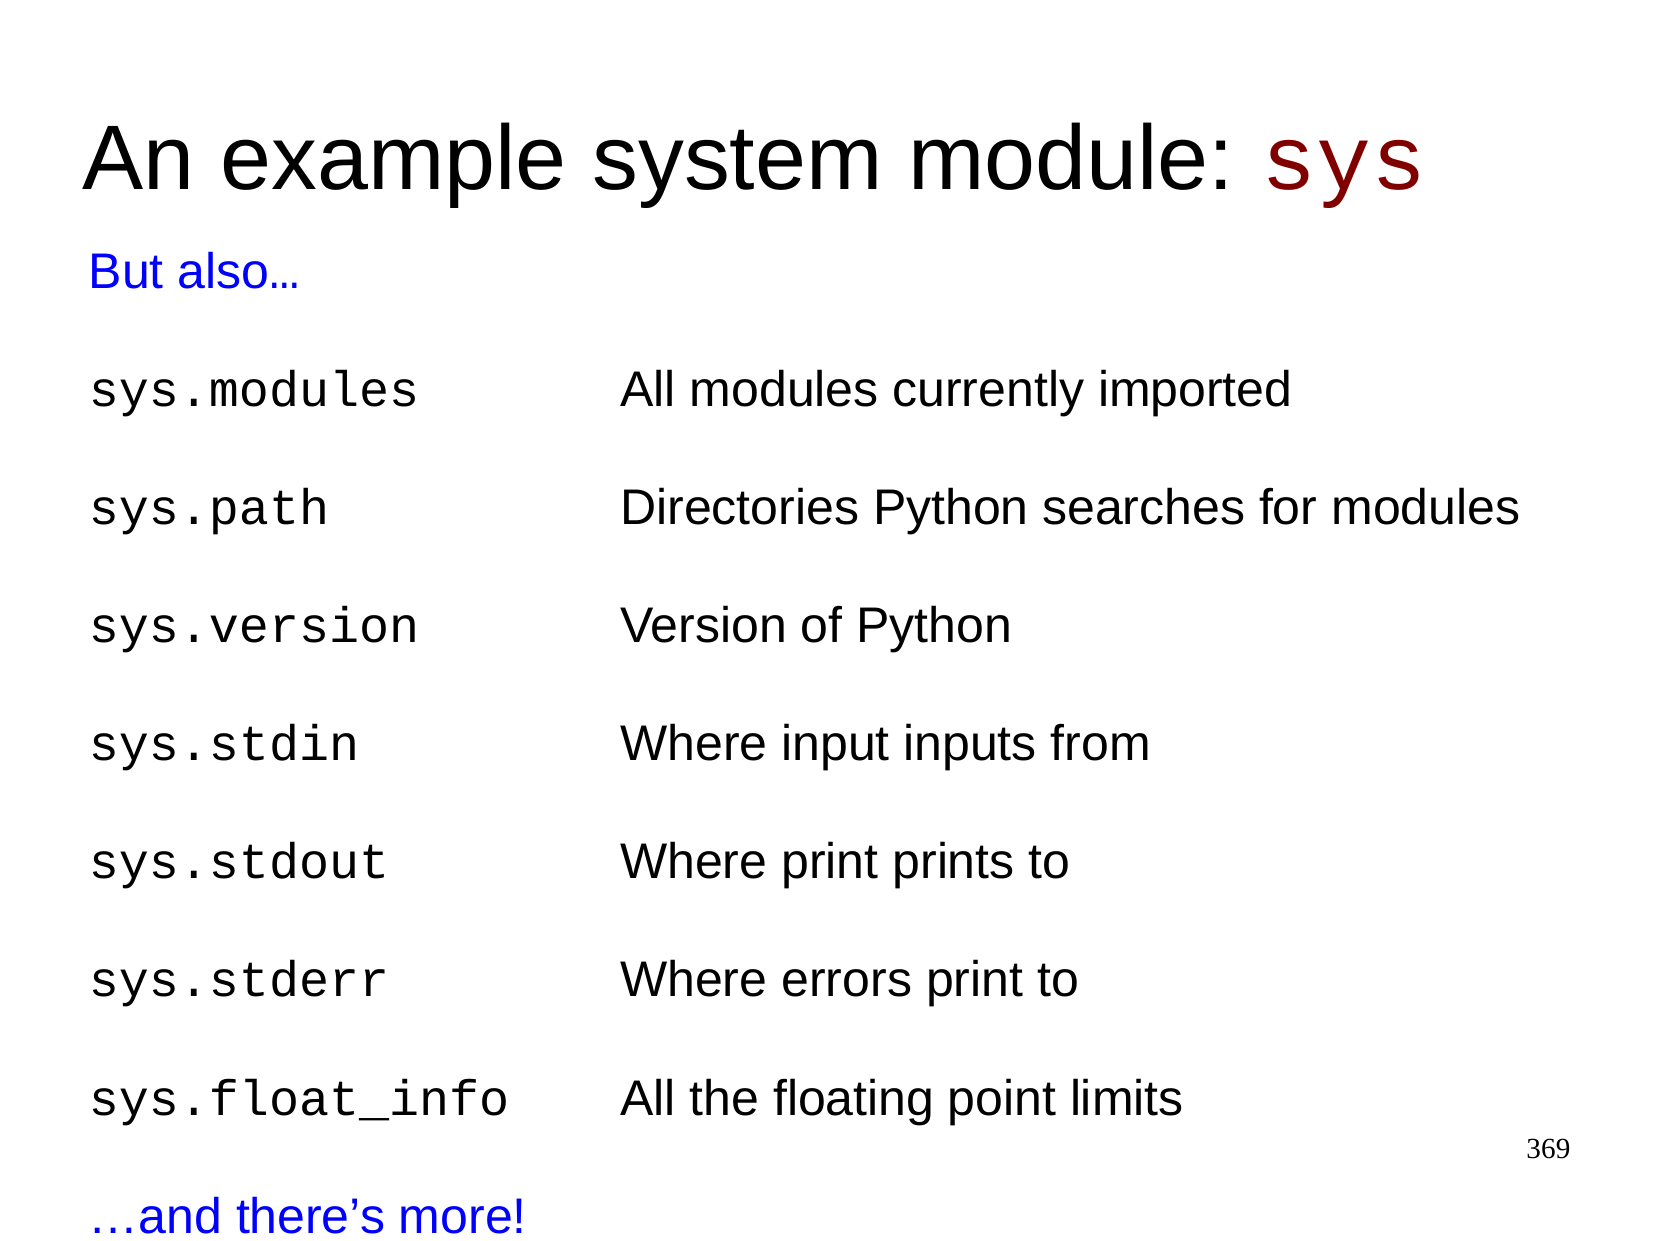

An example system module: sys
But also…
sys.modules
All modules currently imported
sys.path
Directories Python searches for modules
sys.version
Version of Python
sys.stdin
Where input inputs from
sys.stdout
Where print prints to
sys.stderr
Where errors print to
sys.float_info
All the floating point limits
369
…and there’s more!